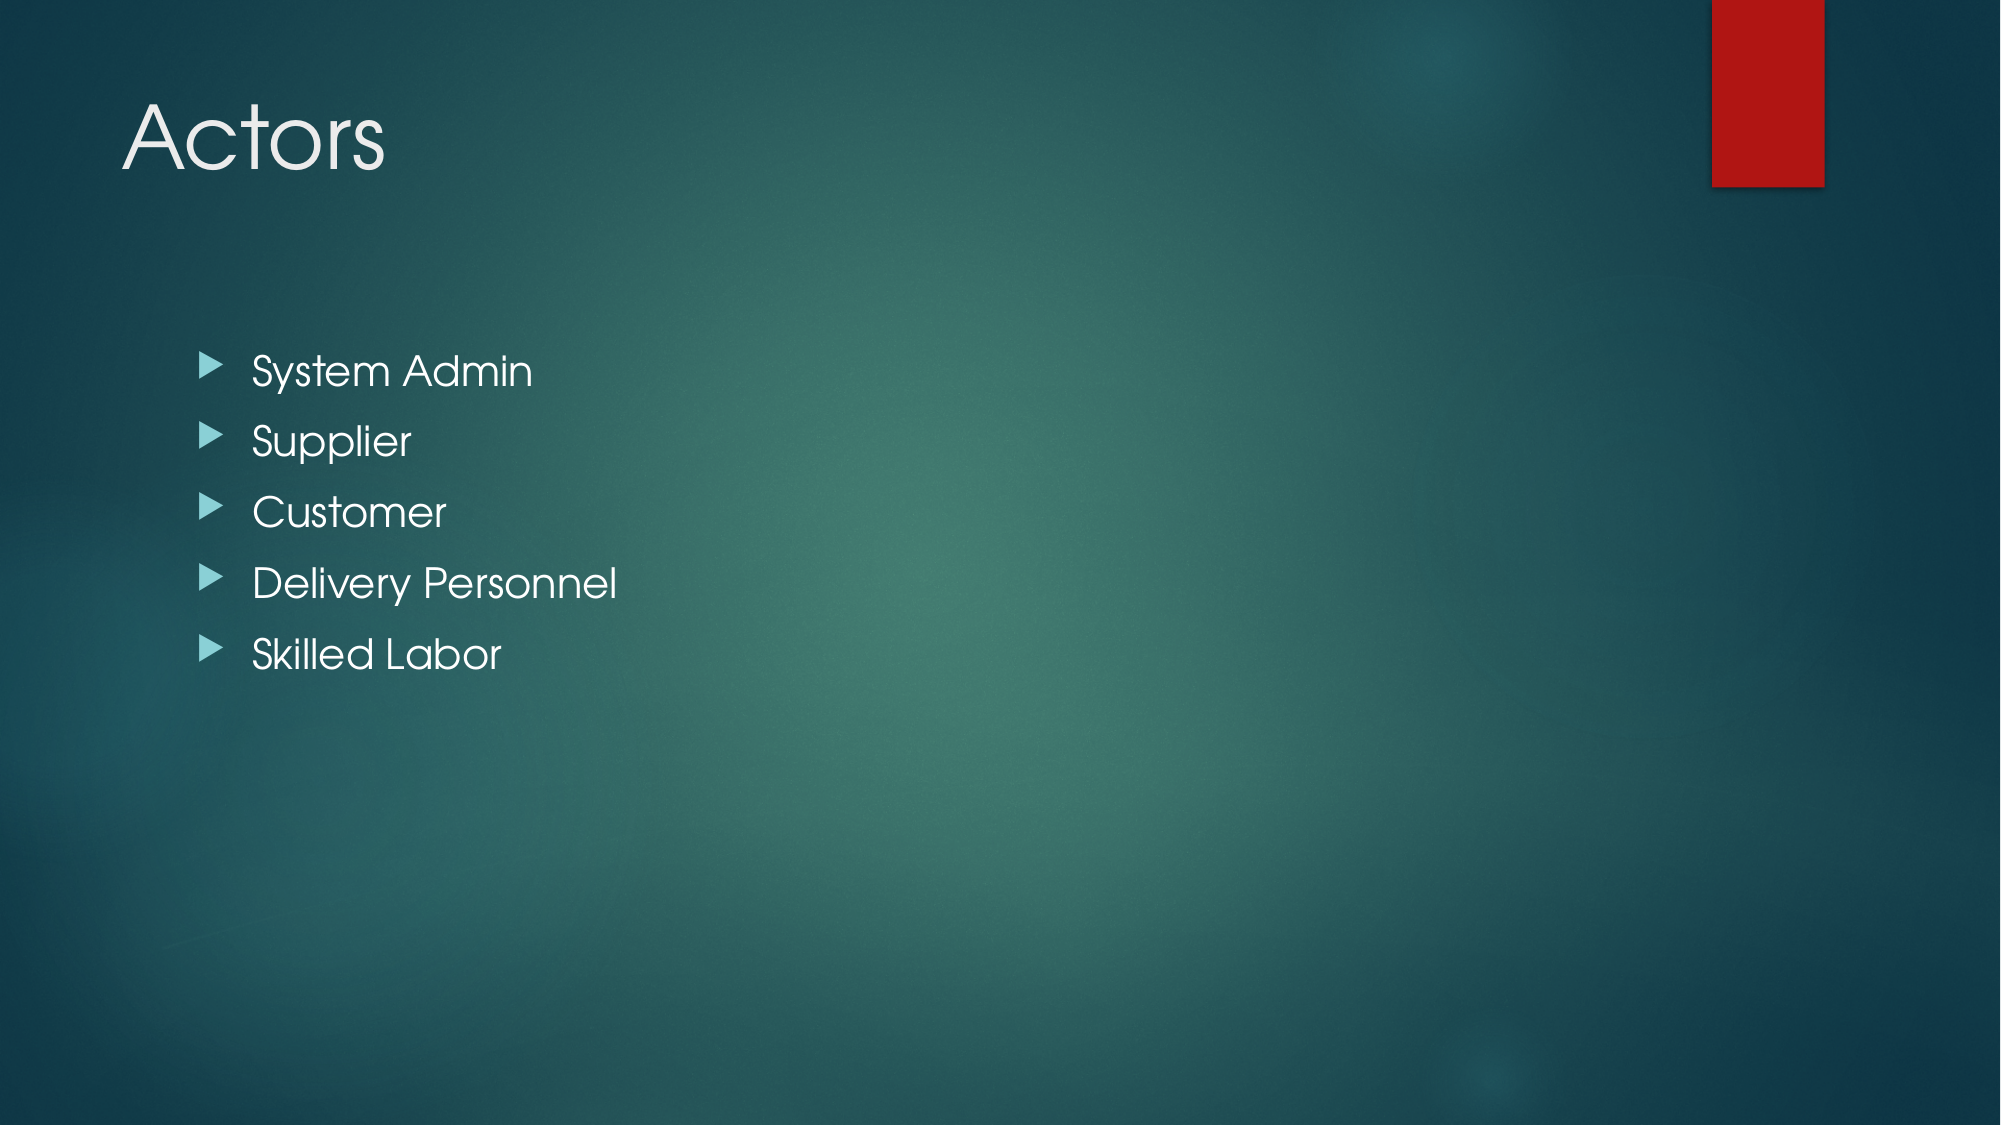

# Actors
System Admin
Supplier
Customer
Delivery Personnel
Skilled Labor